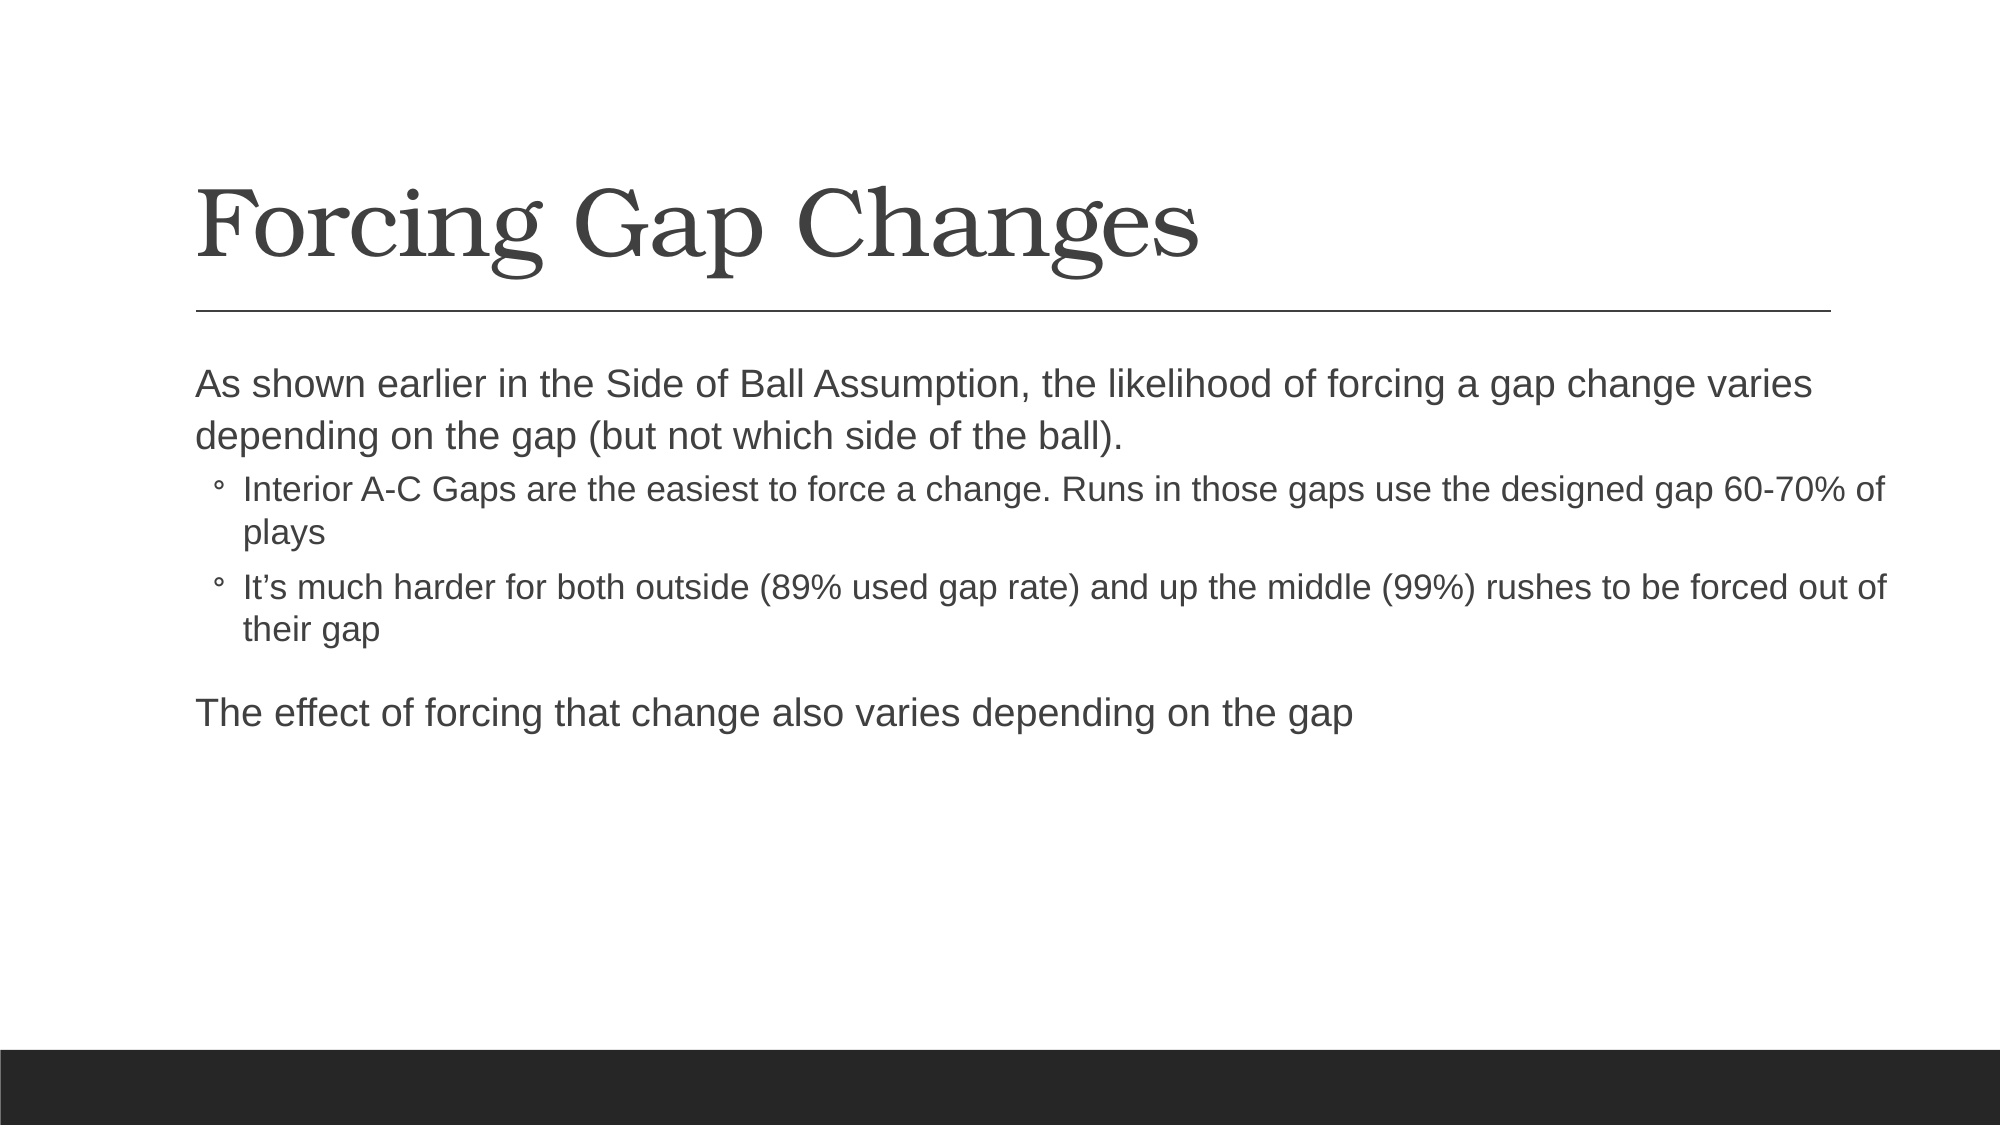

# Forcing Gap Changes
As shown earlier in the Side of Ball Assumption, the likelihood of forcing a gap change varies depending on the gap (but not which side of the ball).
Interior A-C Gaps are the easiest to force a change. Runs in those gaps use the designed gap 60-70% of plays
It’s much harder for both outside (89% used gap rate) and up the middle (99%) rushes to be forced out of their gap
The effect of forcing that change also varies depending on the gap